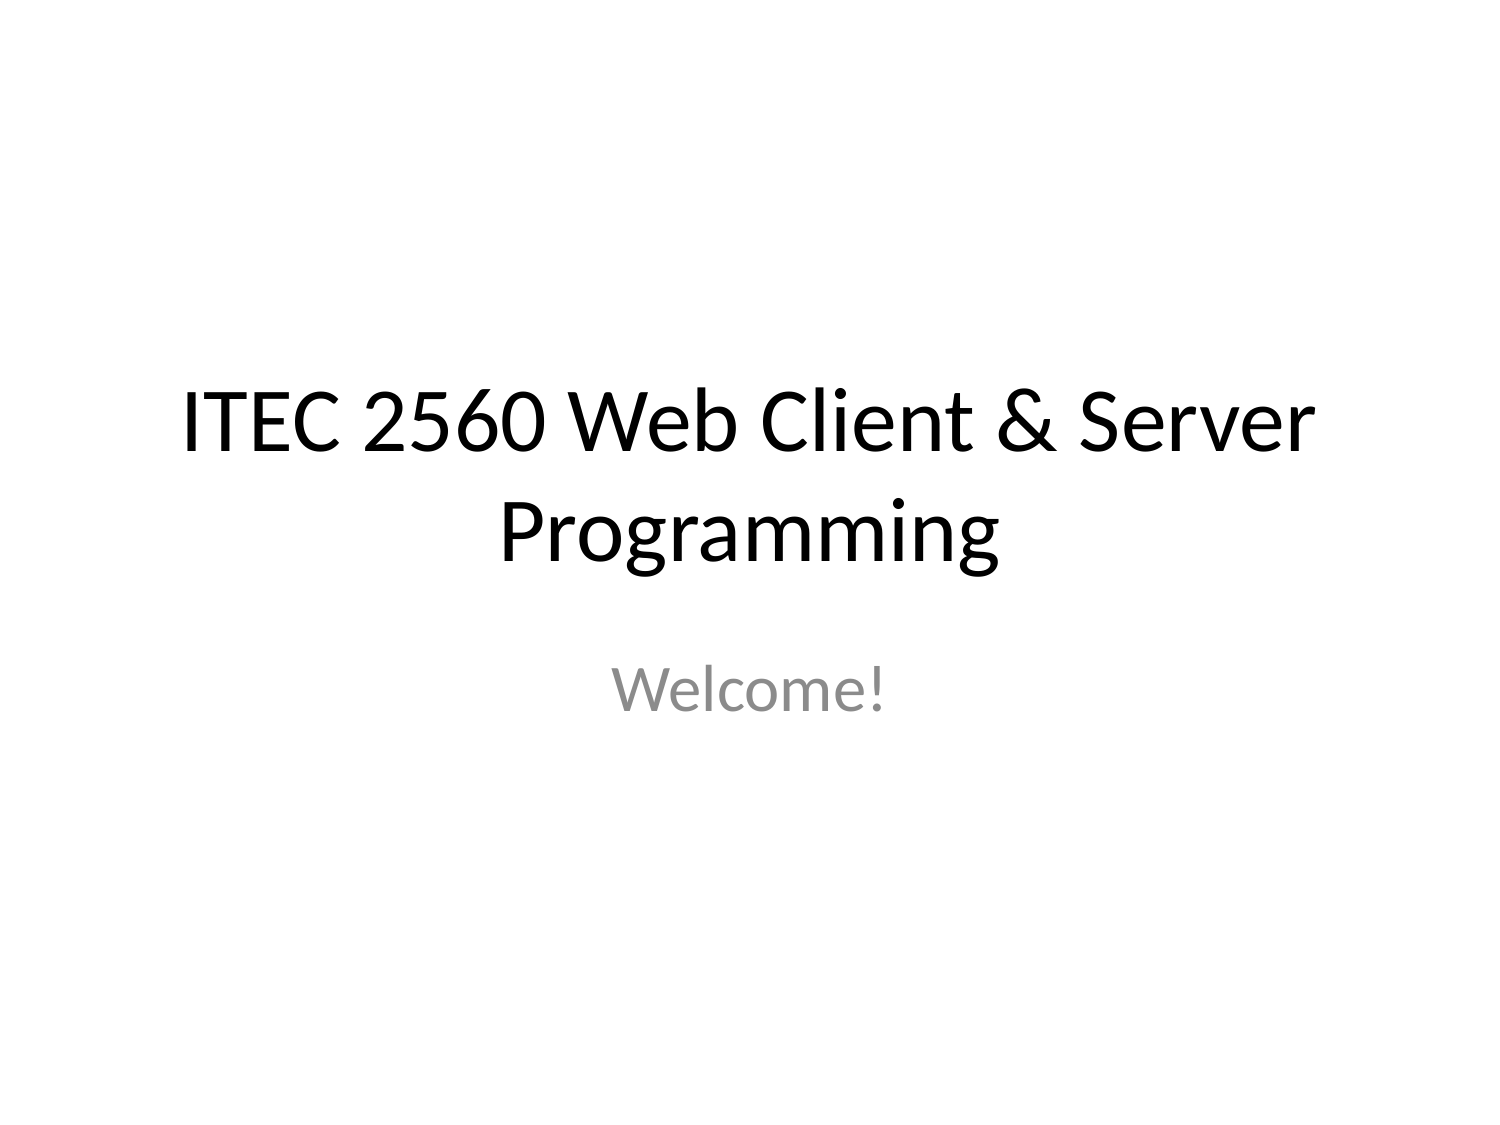

# ITEC 2560 Web Client & Server Programming
Welcome!